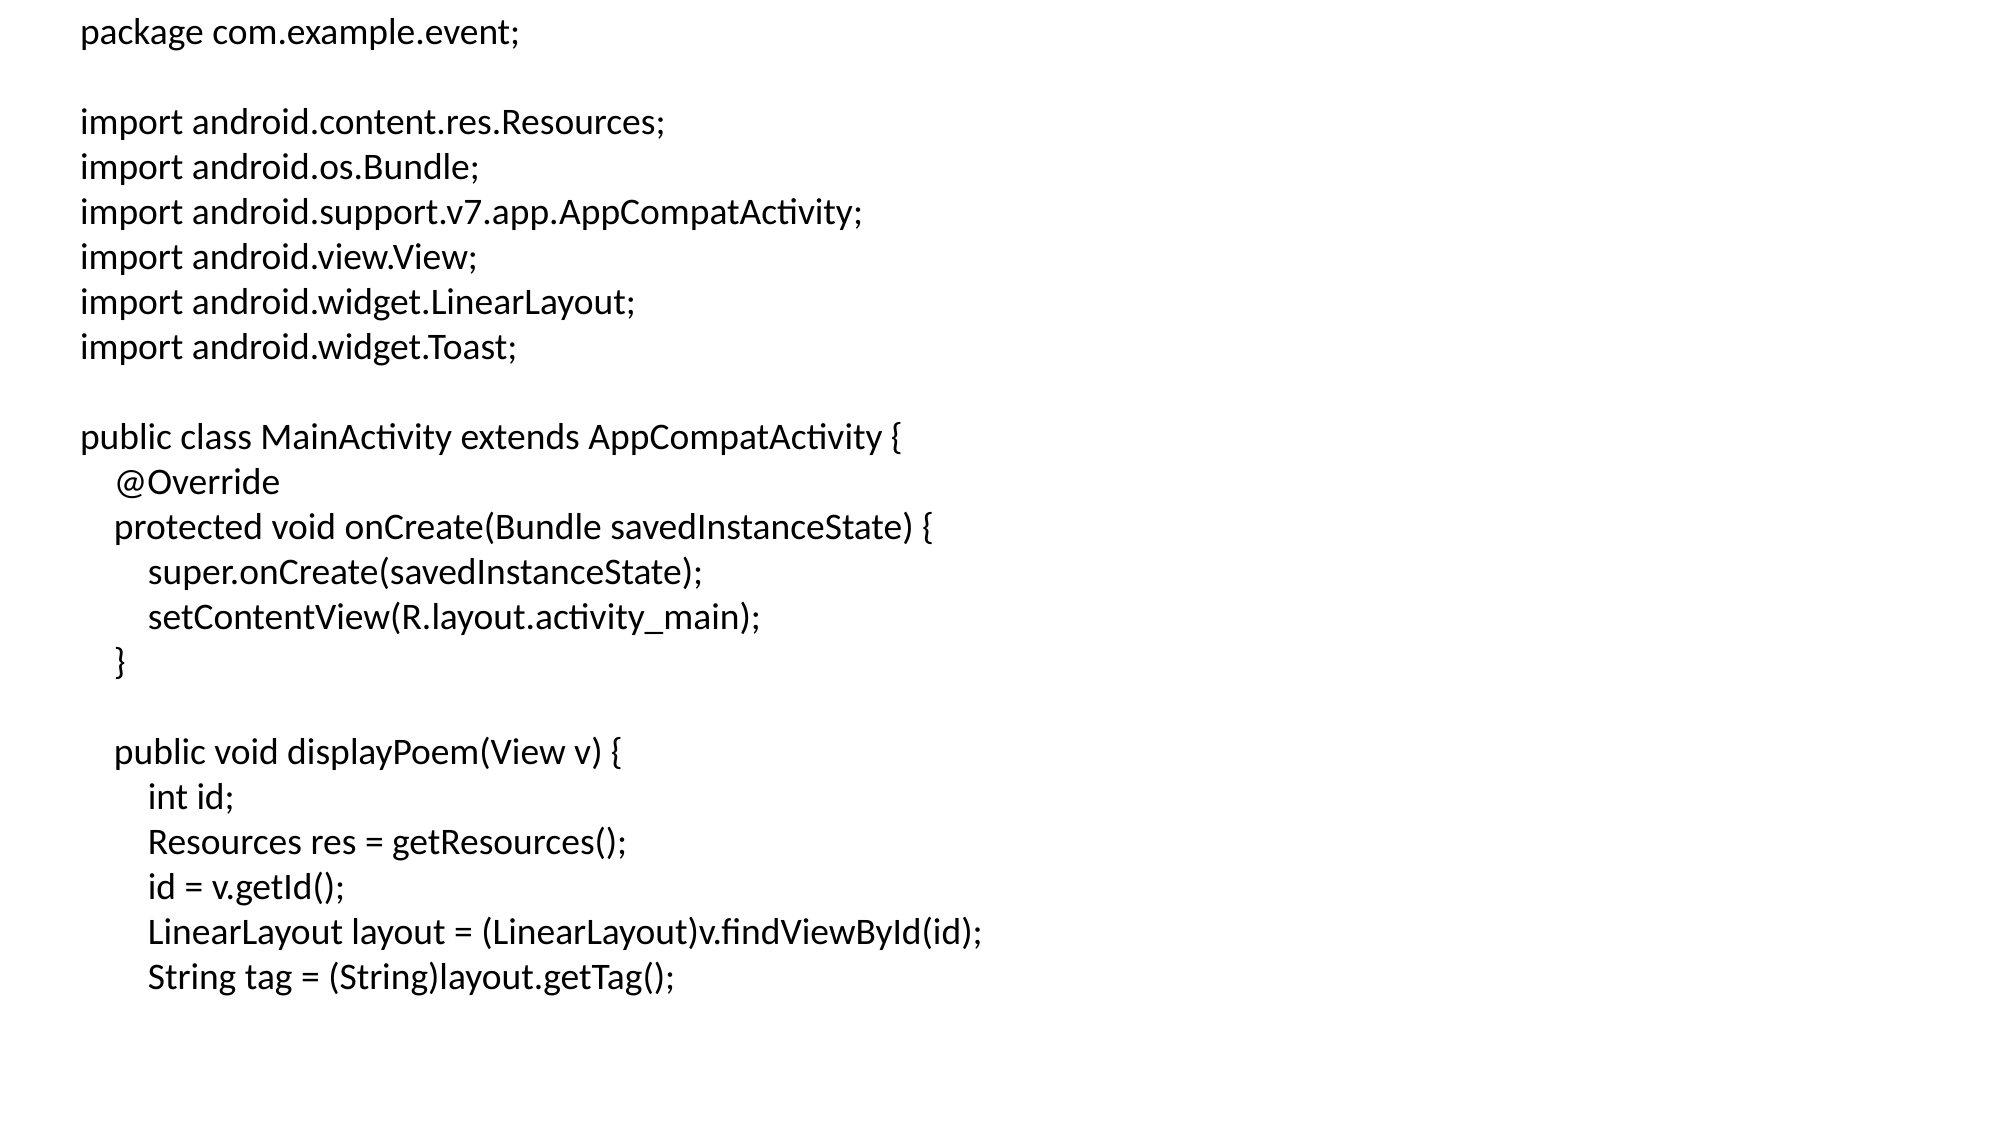

package com.example.event;

import android.content.res.Resources;
import android.os.Bundle;
import android.support.v7.app.AppCompatActivity;
import android.view.View;
import android.widget.LinearLayout;
import android.widget.Toast;

public class MainActivity extends AppCompatActivity {
    @Override
    protected void onCreate(Bundle savedInstanceState) {
        super.onCreate(savedInstanceState);
        setContentView(R.layout.activity_main);
    }

    public void displayPoem(View v) {
        int id;
        Resources res = getResources();
        id = v.getId();
        LinearLayout layout = (LinearLayout)v.findViewById(id);
        String tag = (String)layout.getTag();